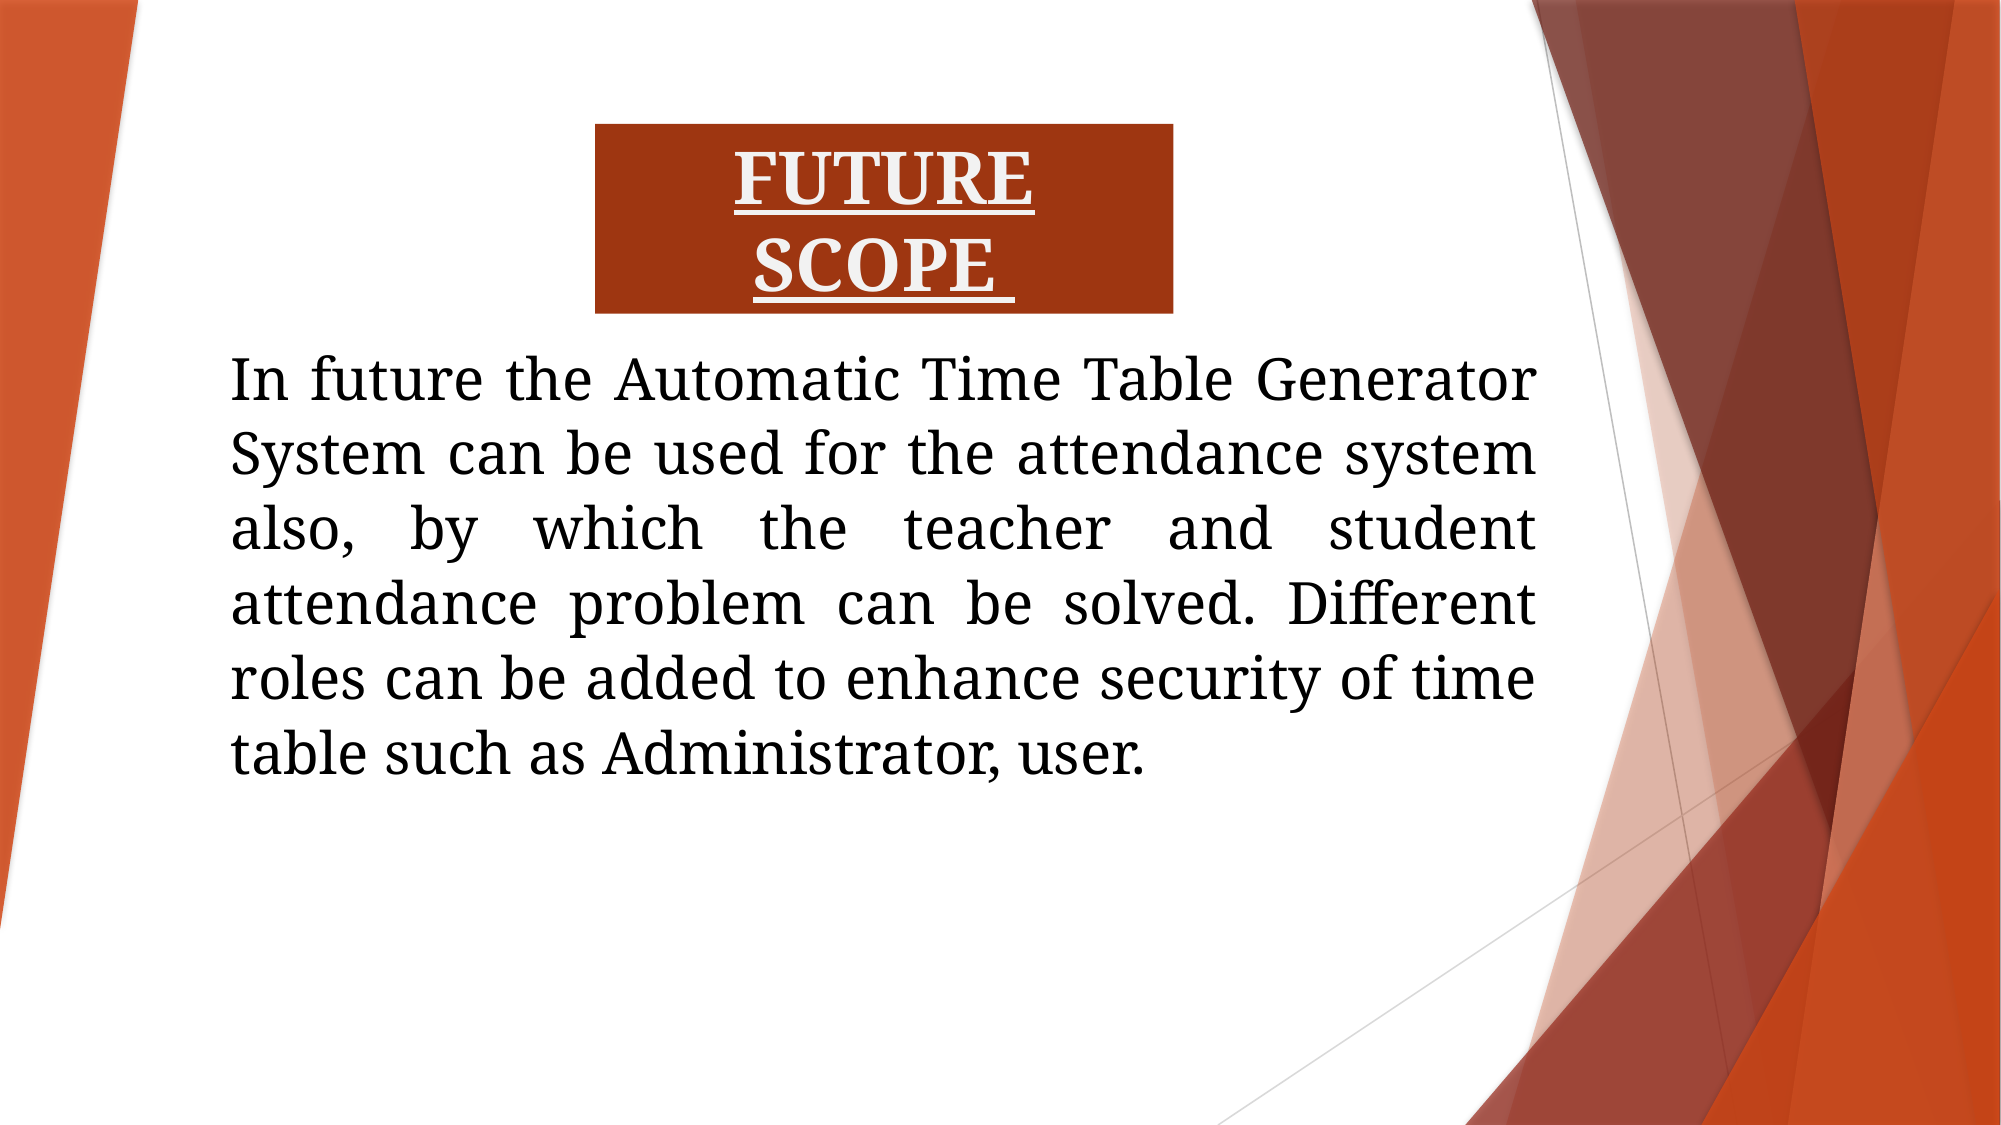

FUTURE SCOPE
In future the Automatic Time Table Generator System can be used for the attendance system also, by which the teacher and student attendance problem can be solved. Different roles can be added to enhance security of time table such as Administrator, user.